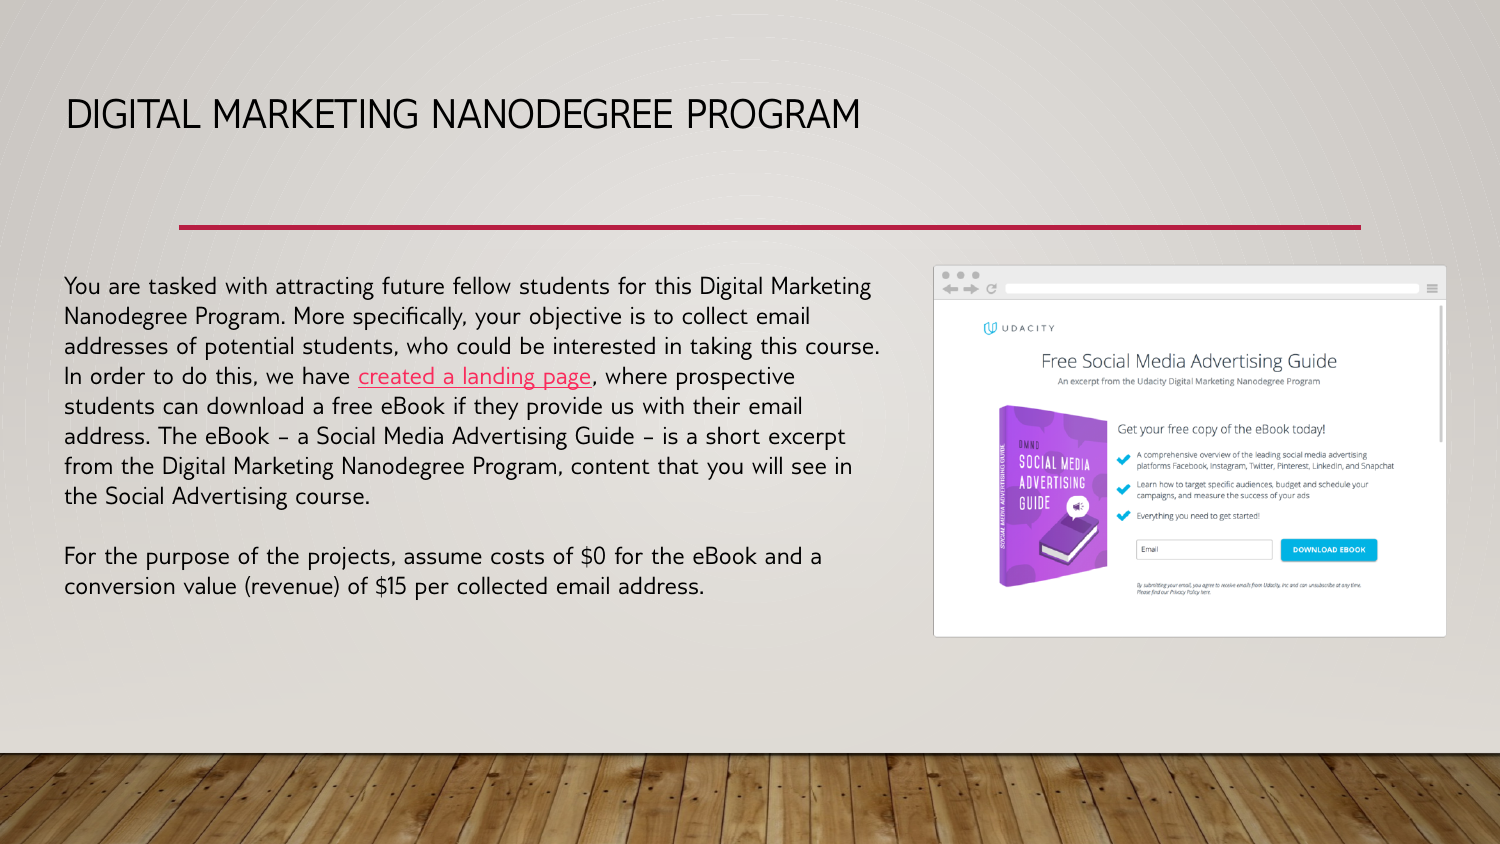

# Digital Marketing Nanodegree Program

You are tasked with attracting future fellow students for this Digital Marketing Nanodegree Program. More specifically, your objective is to collect email addresses of potential students, who could be interested in taking this course. In order to do this, we have created a landing page, where prospective students can download a free eBook if they provide us with their email address. The eBook – a Social Media Advertising Guide – is a short excerpt from the Digital Marketing Nanodegree Program, content that you will see in the Social Advertising course.
For the purpose of the projects, assume costs of $0 for the eBook and a conversion value (revenue) of $15 per collected email address.